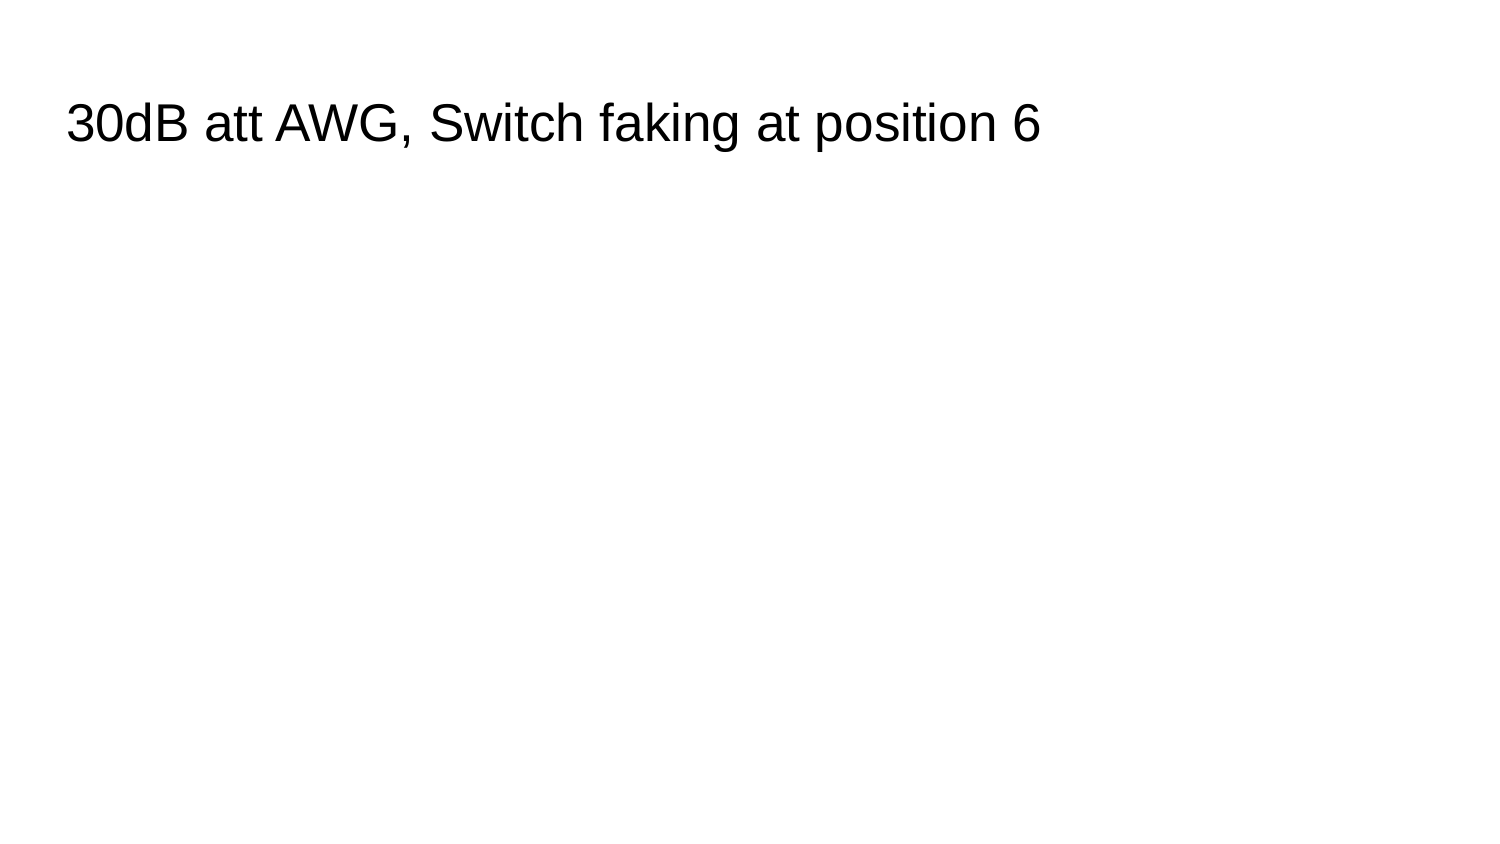

# 30dB att AWG, Switch faking at position 6